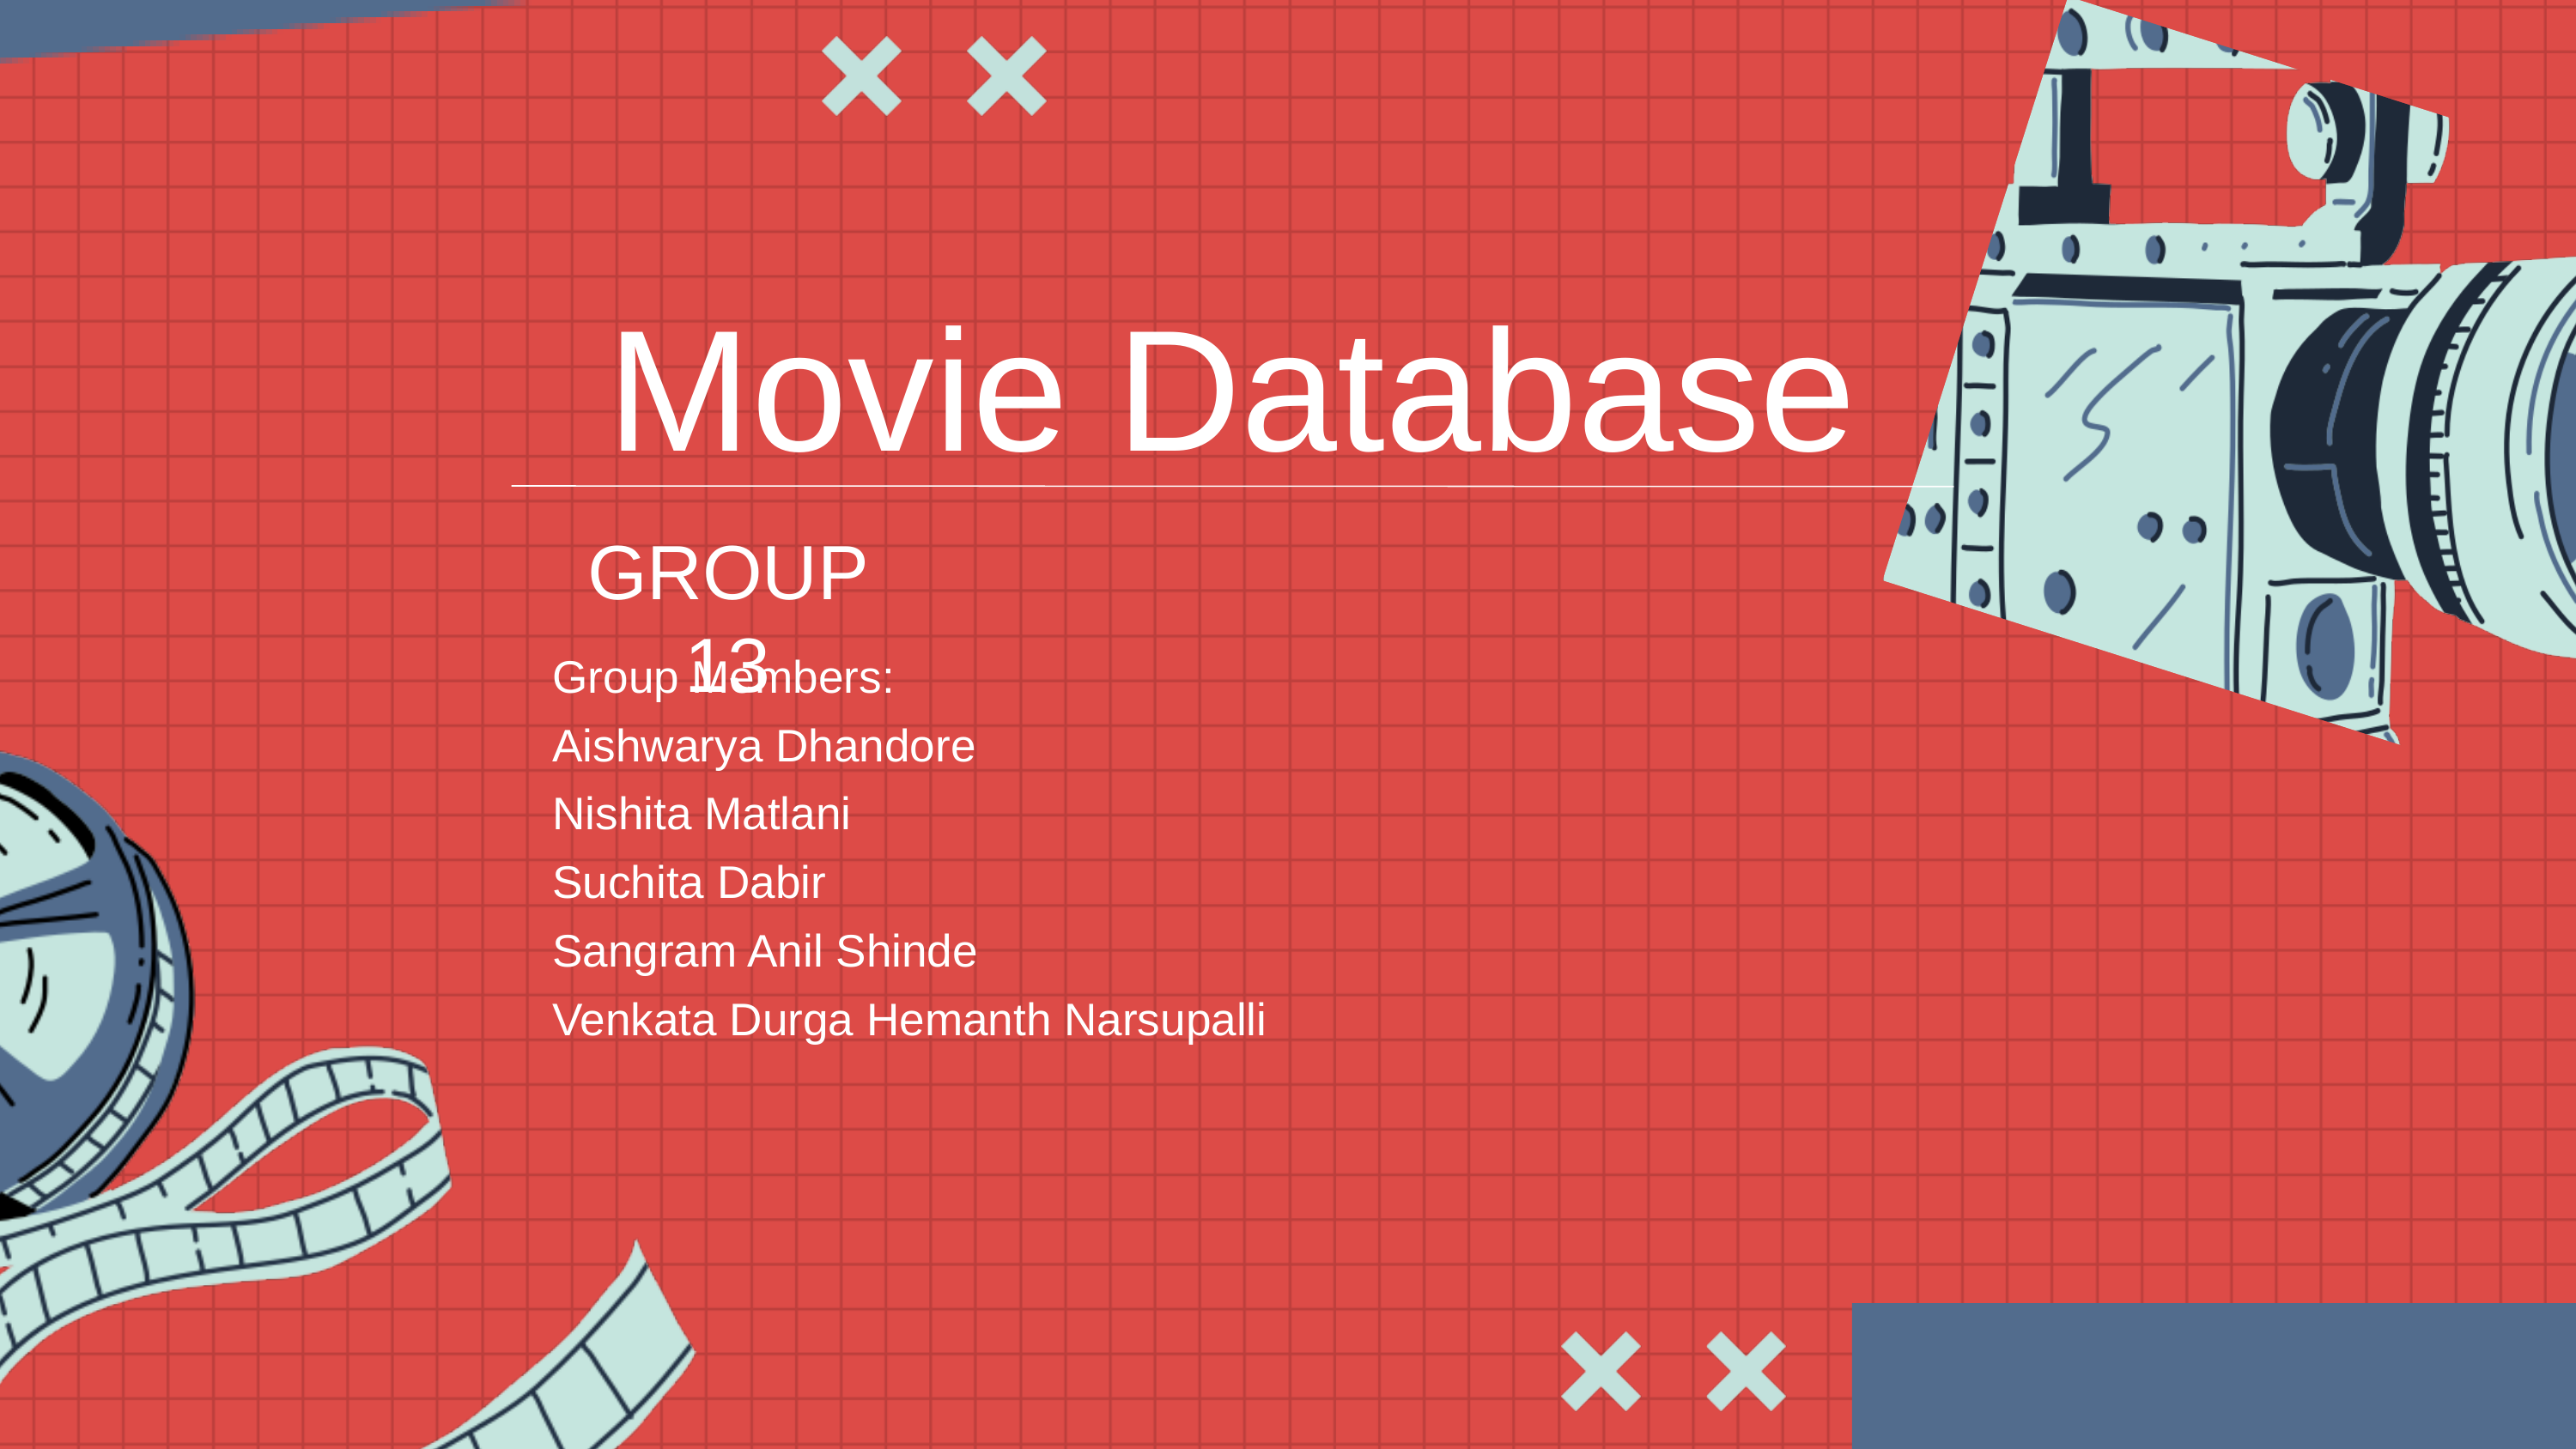

Movie Database

GROUP 13
Group Members:
Aishwarya Dhandore
Nishita Matlani
Suchita Dabir
Sangram Anil Shinde
Venkata Durga Hemanth Narsupalli